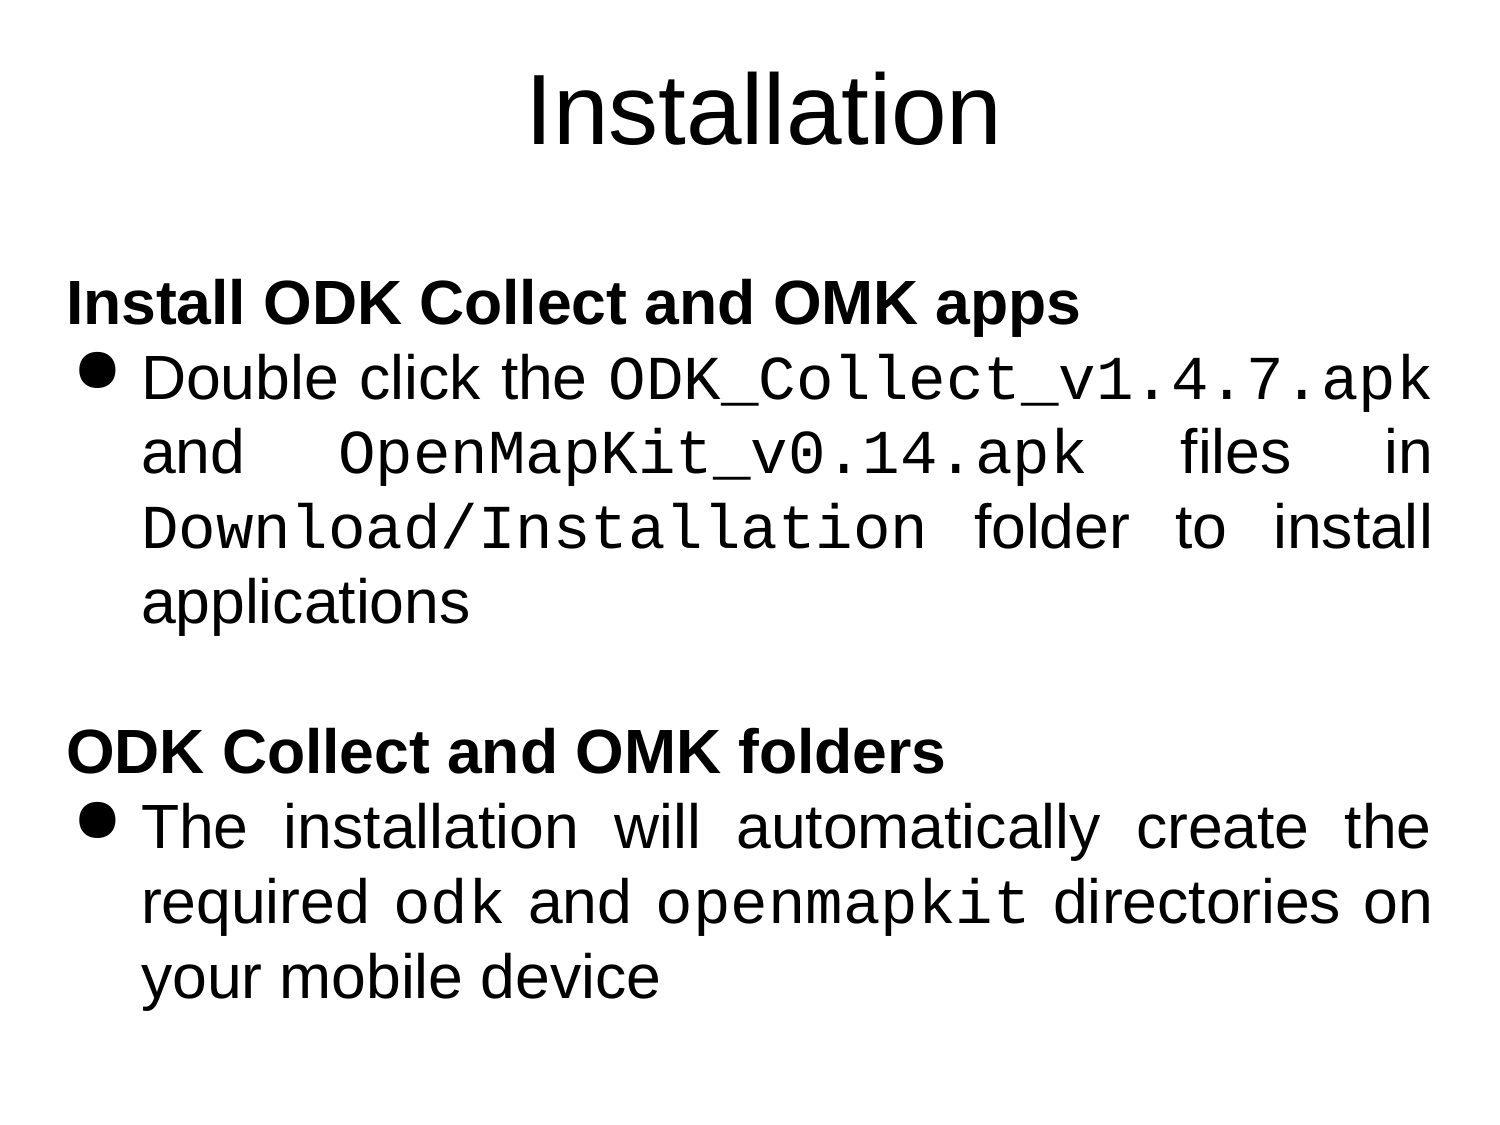

Installation

# Install ODK Collect and OMK apps
Double click the ODK_Collect_v1.4.7.apk and OpenMapKit_v0.14.apk files in Download/Installation folder to install applications

ODK Collect and OMK folders
The installation will automatically create the required odk and openmapkit directories on your mobile device